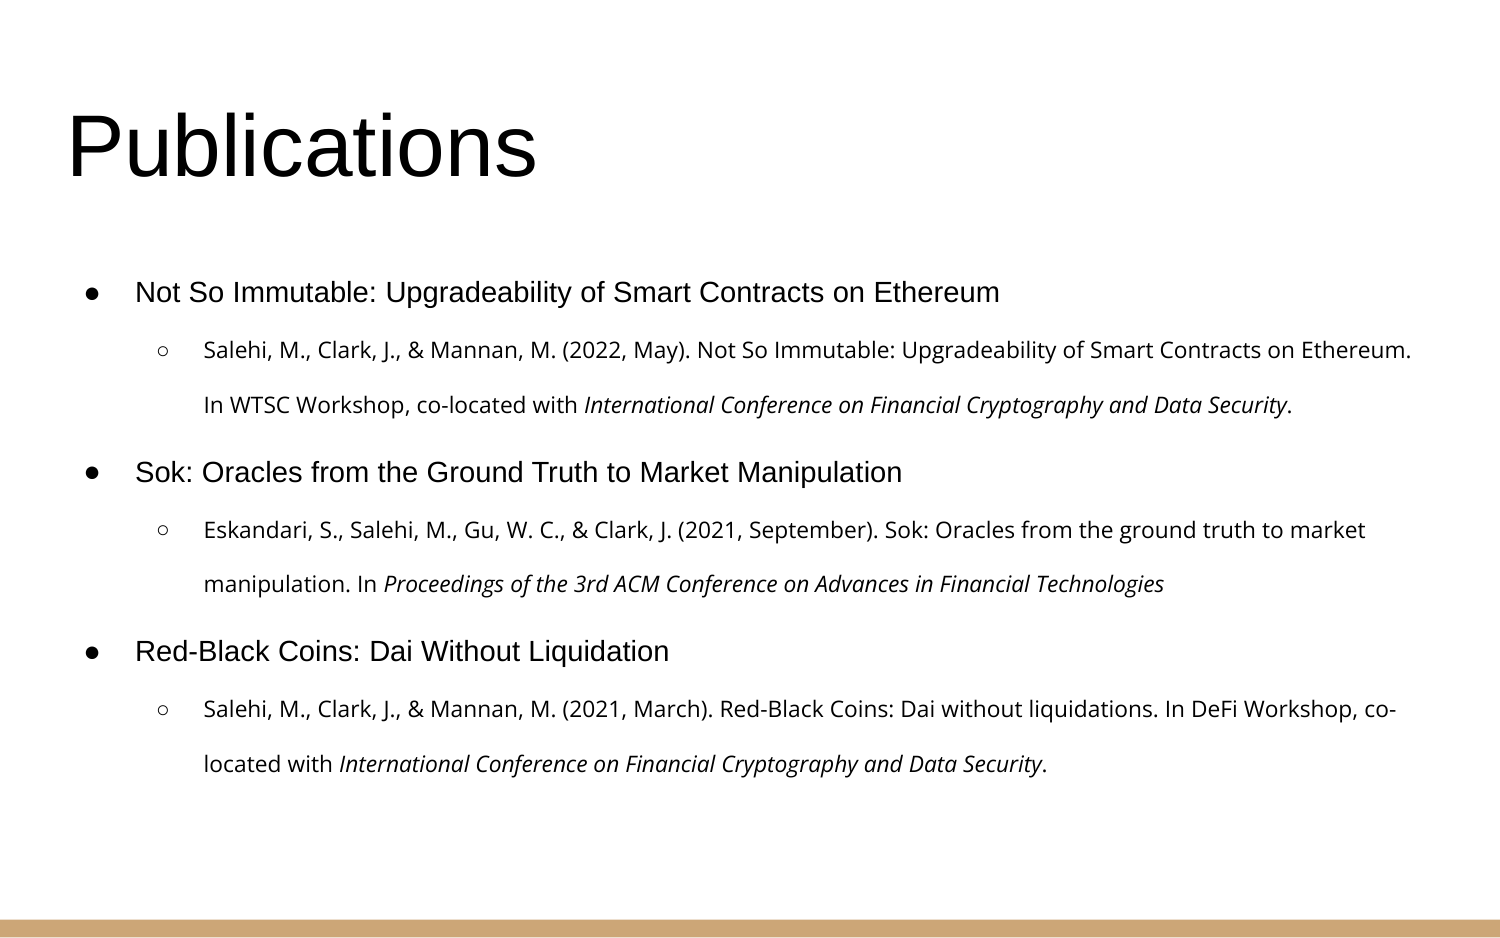

# Publications
Not So Immutable: Upgradeability of Smart Contracts on Ethereum
Salehi, M., Clark, J., & Mannan, M. (2022, May). Not So Immutable: Upgradeability of Smart Contracts on Ethereum. In WTSC Workshop, co-located with International Conference on Financial Cryptography and Data Security.
Sok: Oracles from the Ground Truth to Market Manipulation
Eskandari, S., Salehi, M., Gu, W. C., & Clark, J. (2021, September). Sok: Oracles from the ground truth to market manipulation. In Proceedings of the 3rd ACM Conference on Advances in Financial Technologies
Red-Black Coins: Dai Without Liquidation
Salehi, M., Clark, J., & Mannan, M. (2021, March). Red-Black Coins: Dai without liquidations. In DeFi Workshop, co-located with International Conference on Financial Cryptography and Data Security.